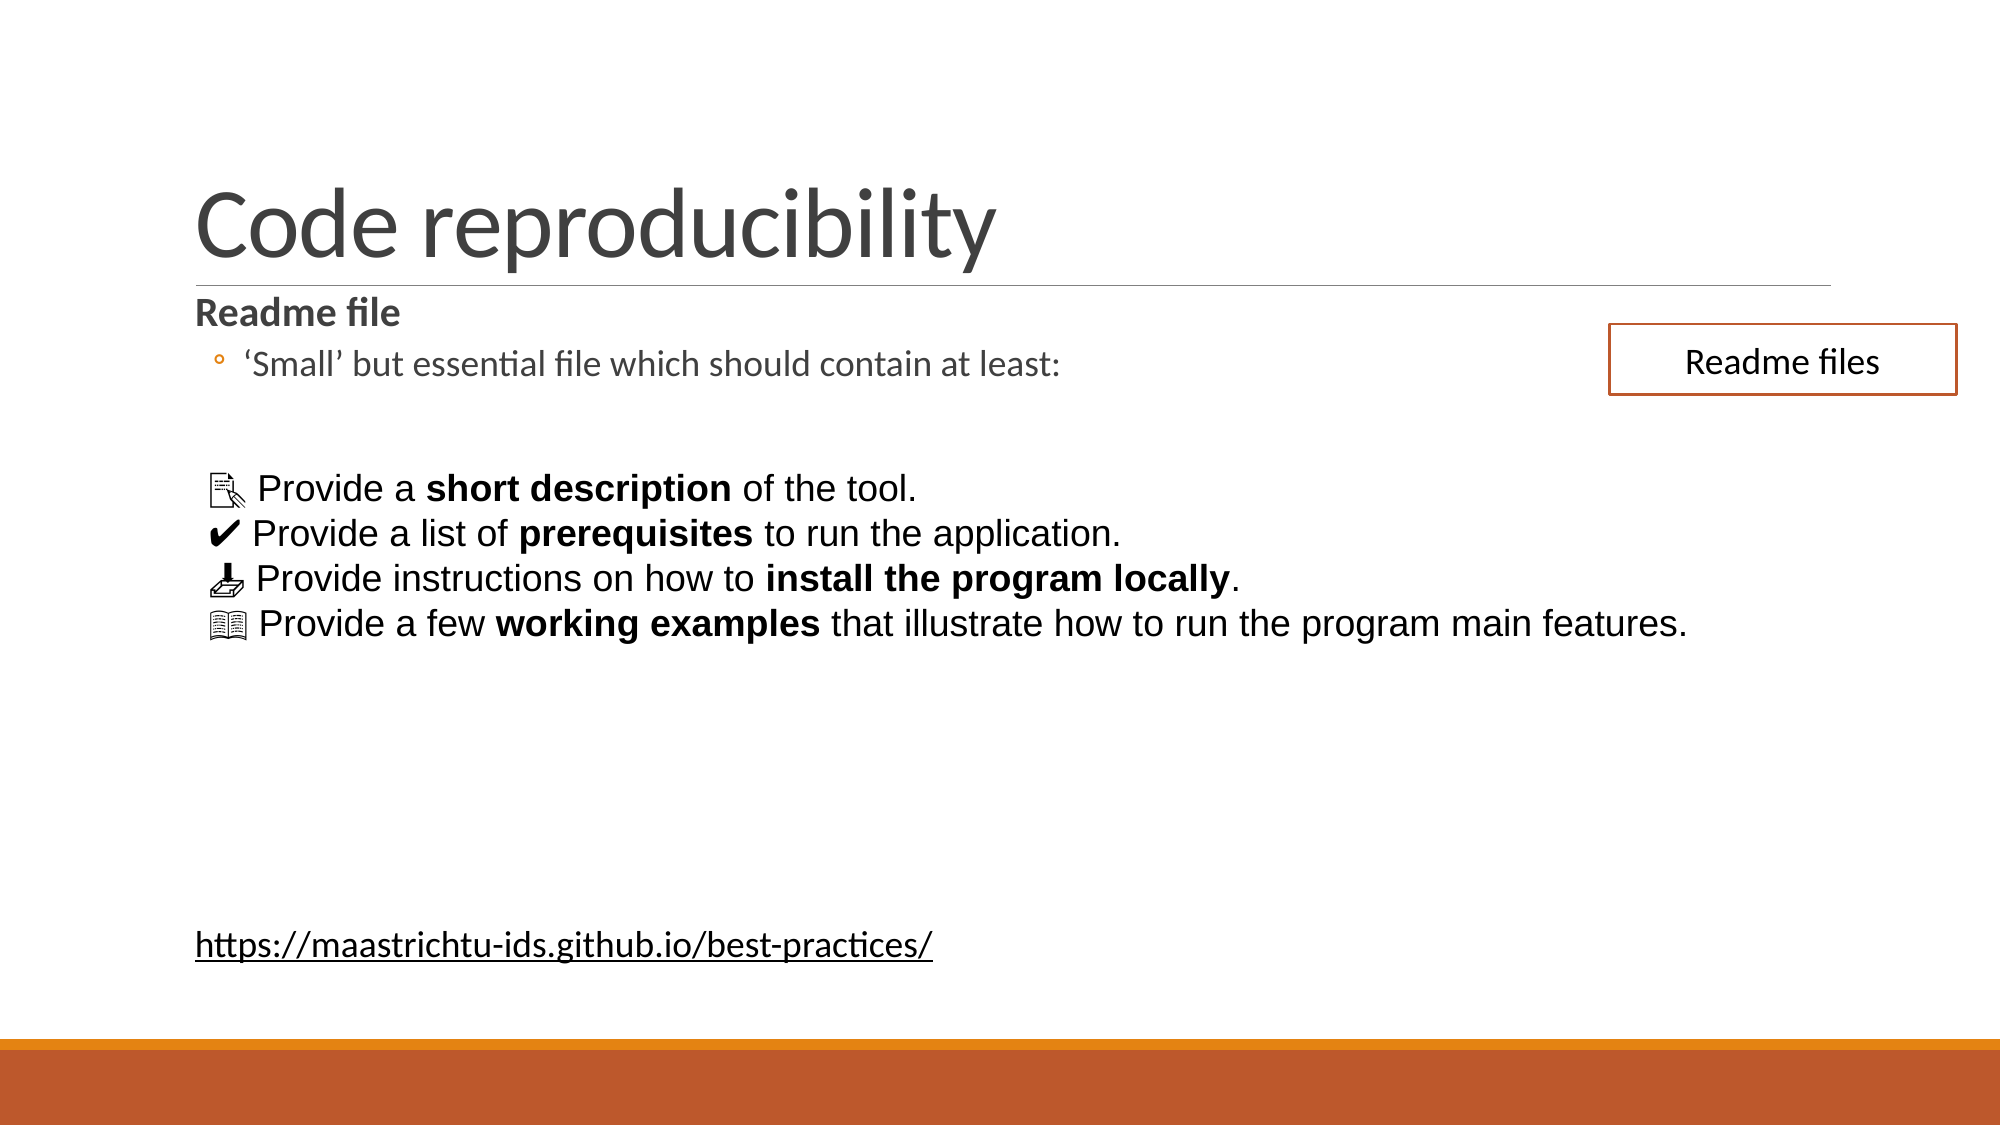

# Code reproducibility
Readme file
‘Small’ but essential file which should contain at least:

Readme files
📝 Provide a short description of the tool.
✔️ Provide a list of prerequisites to run the application.
📥 Provide instructions on how to install the program locally.
📖 Provide a few working examples that illustrate how to run the program main features.
https://maastrichtu-ids.github.io/best-practices/